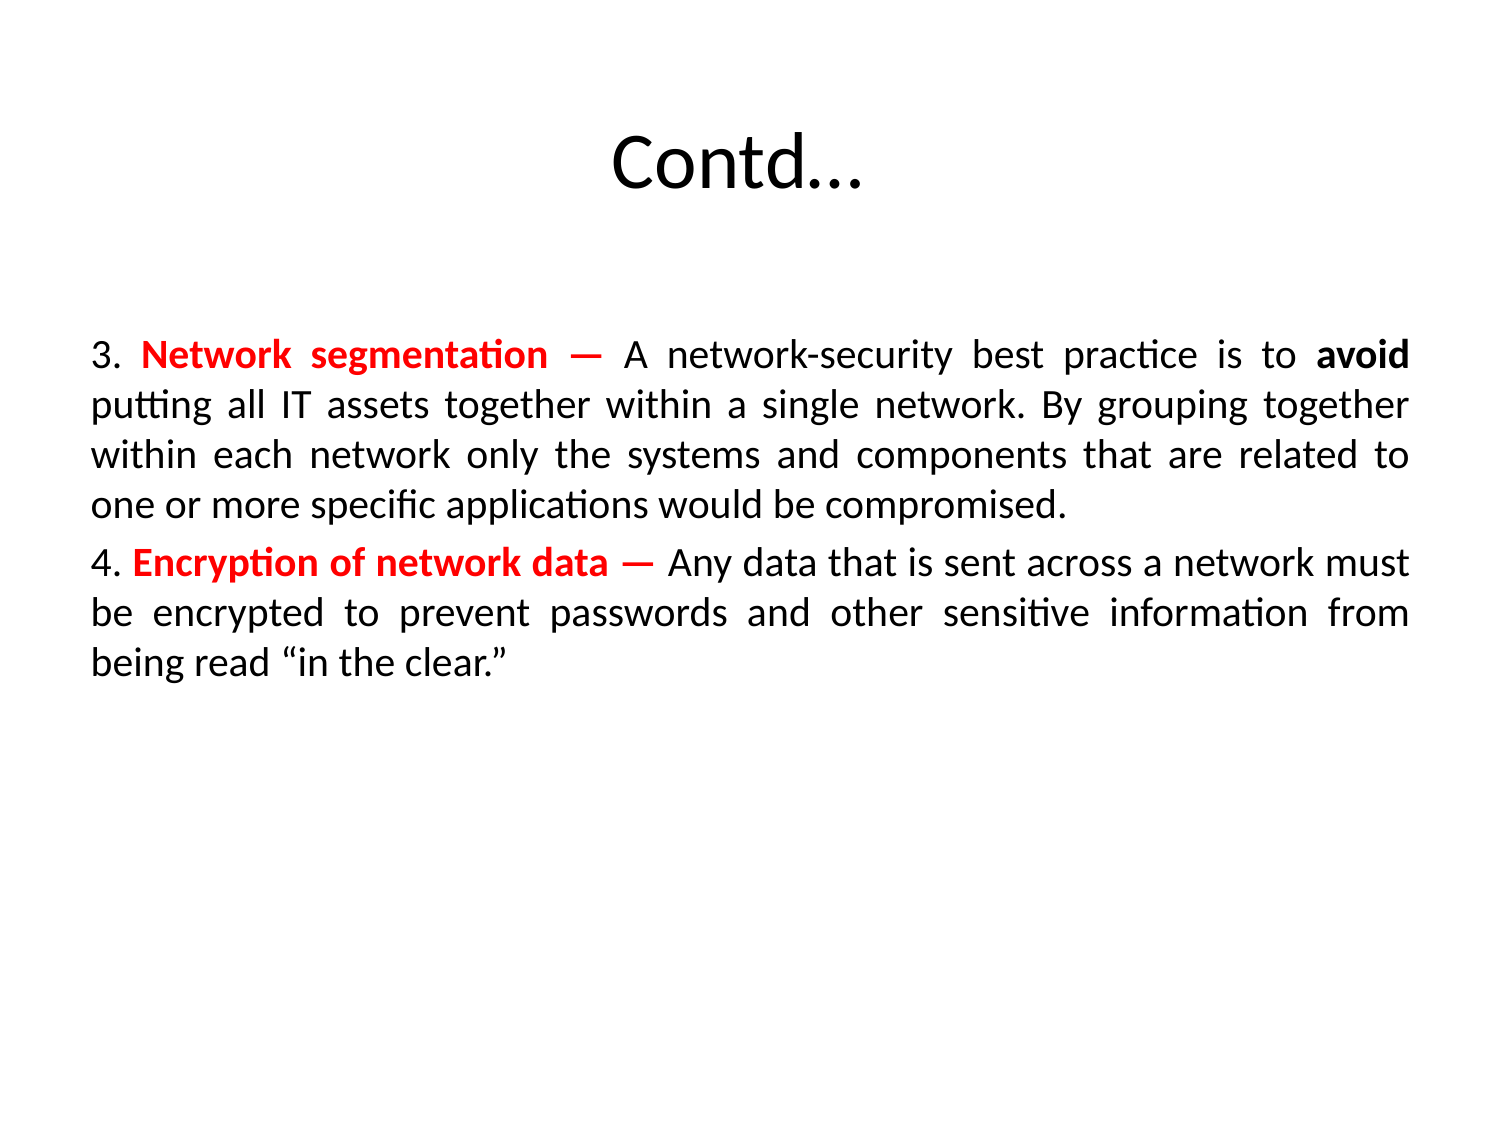

# Contd…
3. Network segmentation — A network-security best practice is to avoid putting all IT assets together within a single network. By grouping together within each network only the systems and components that are related to one or more specific applications would be compromised.
4. Encryption of network data — Any data that is sent across a network must be encrypted to prevent passwords and other sensitive information from being read “in the clear.”